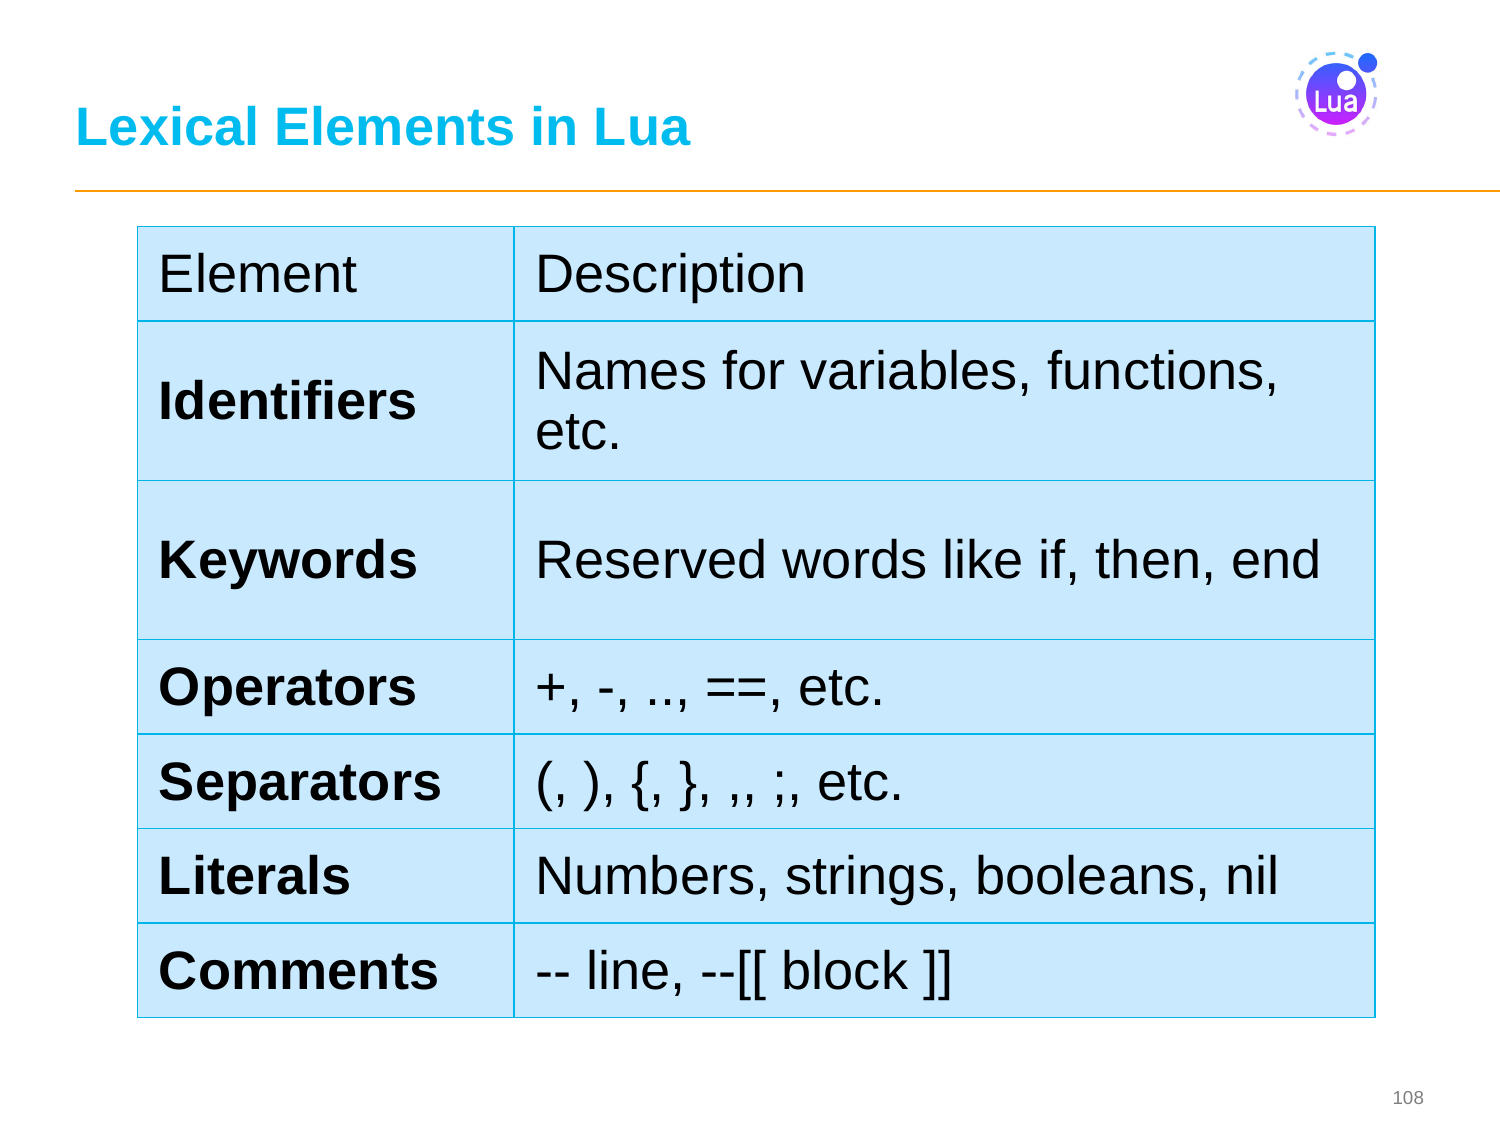

# Lexical Elements in Lua
| Element | Description |
| --- | --- |
| Identifiers | Names for variables, functions, etc. |
| Keywords | Reserved words like if, then, end |
| Operators | +, -, .., ==, etc. |
| Separators | (, ), {, }, ,, ;, etc. |
| Literals | Numbers, strings, booleans, nil |
| Comments | -- line, --[[ block ]] |